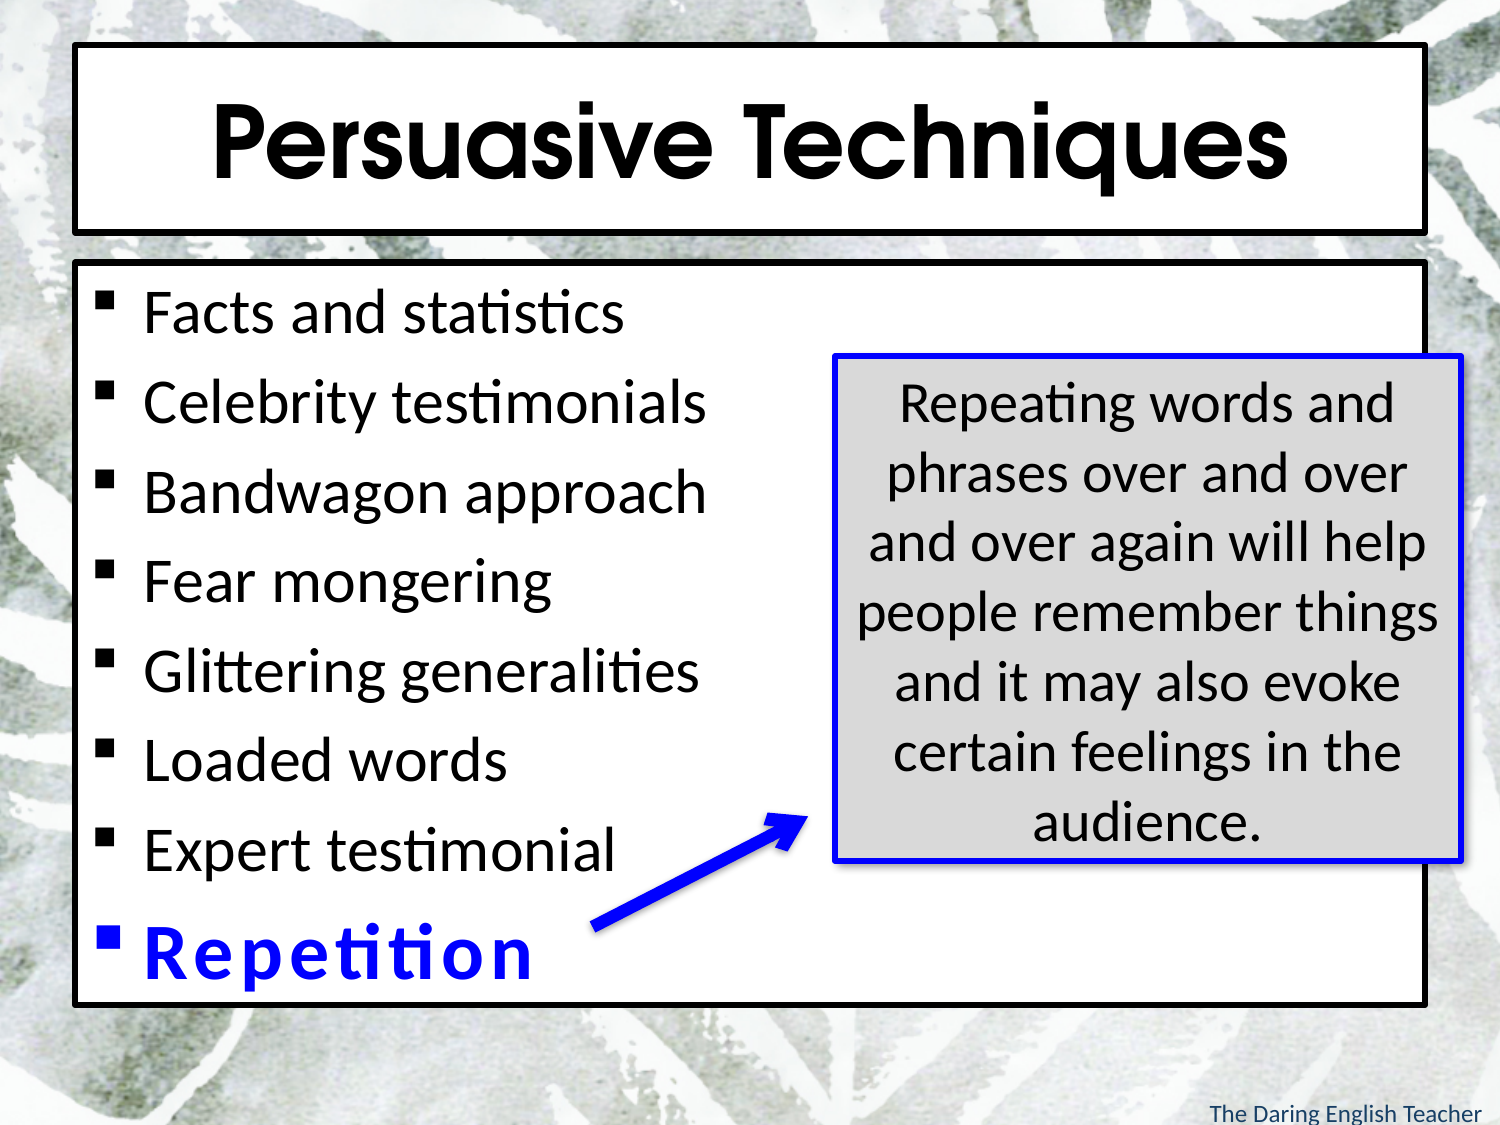

# Persuasive Techniques
Facts and statistics
Celebrity testimonials
Bandwagon approach
Fear mongering
Glittering generalities
Loaded words
Expert testimonial
Repetition

Repeating words and phrases over and over and over again will help people remember things and it may also evoke certain feelings in the audience.